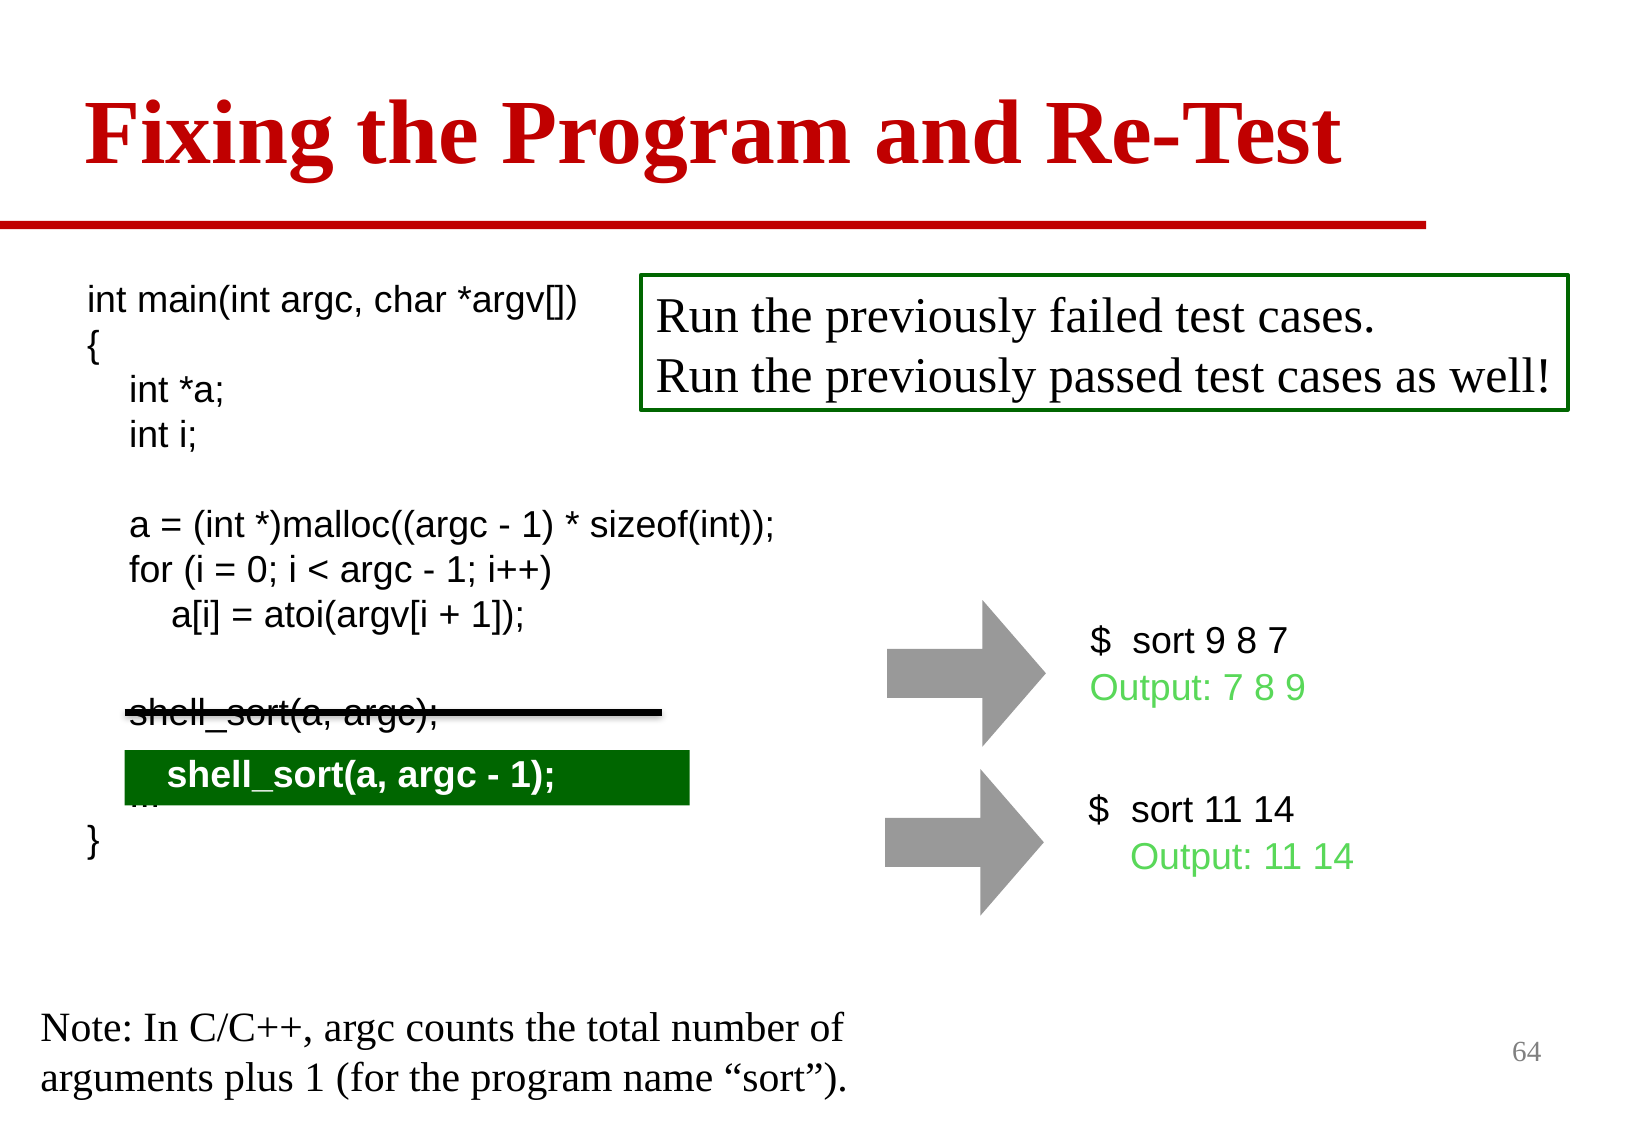

# Fixing the Program and Re-Test
int main(int argc, char *argv[])
{
    int *a;
    int i;

    a = (int *)malloc((argc - 1) * sizeof(int));
    for (i = 0; i < argc - 1; i++)
        a[i] = atoi(argv[i + 1]);

    ...
}
Run the previously failed test cases.
Run the previously passed test cases as well!

$
sort 9 8 7
Output: 7 8 9
    shell_sort(a, argc);
    shell_sort(a, argc - 1);

$
sort 11 14
Output: 11 14
Note: In C/C++, argc counts the total number of arguments plus 1 (for the program name “sort”).
64